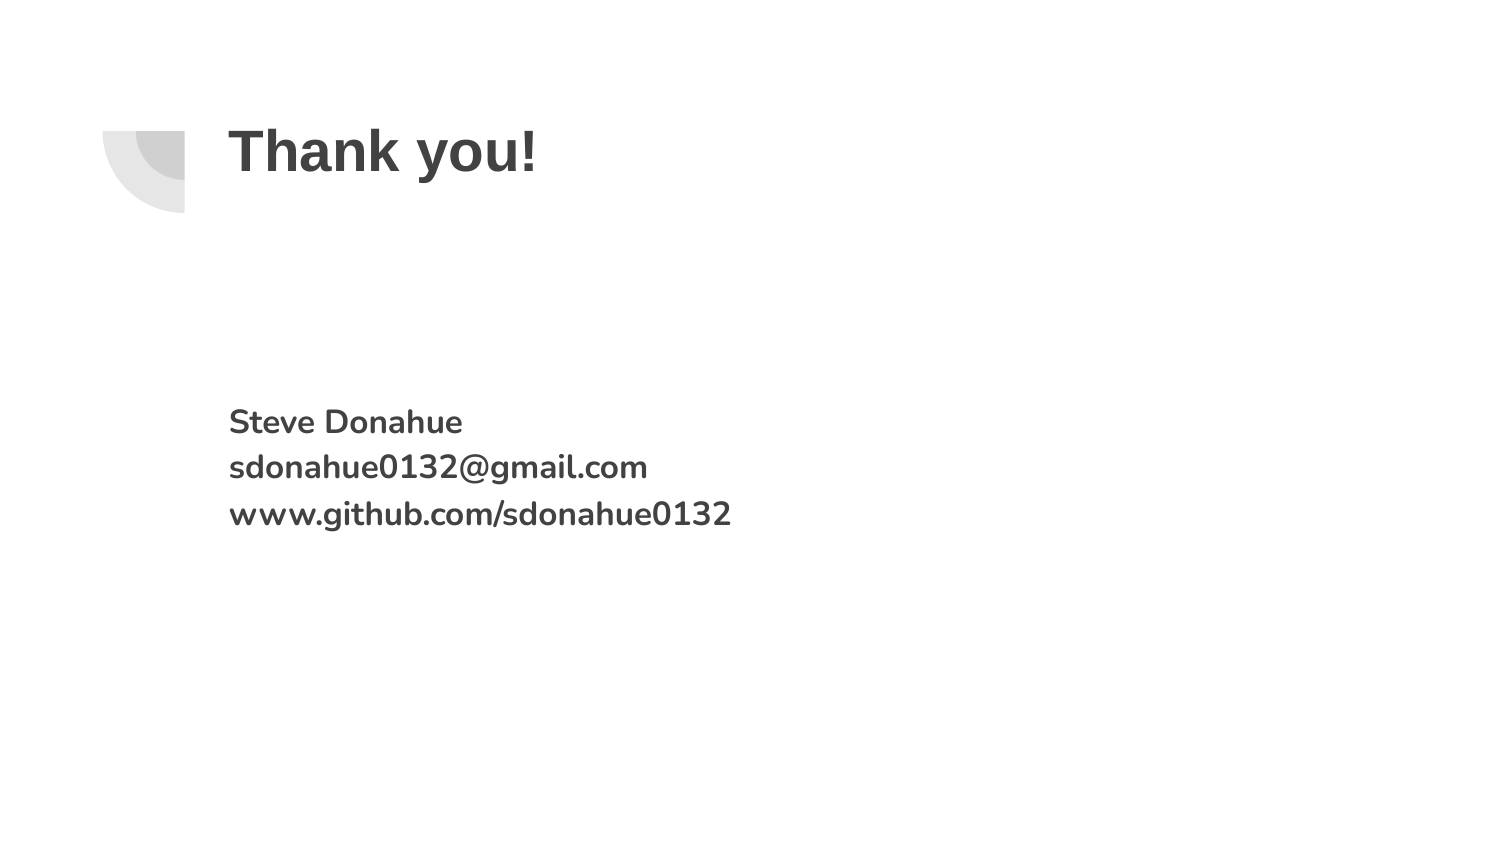

# Thank you!
Steve Donahue
sdonahue0132@gmail.com
www.github.com/sdonahue0132